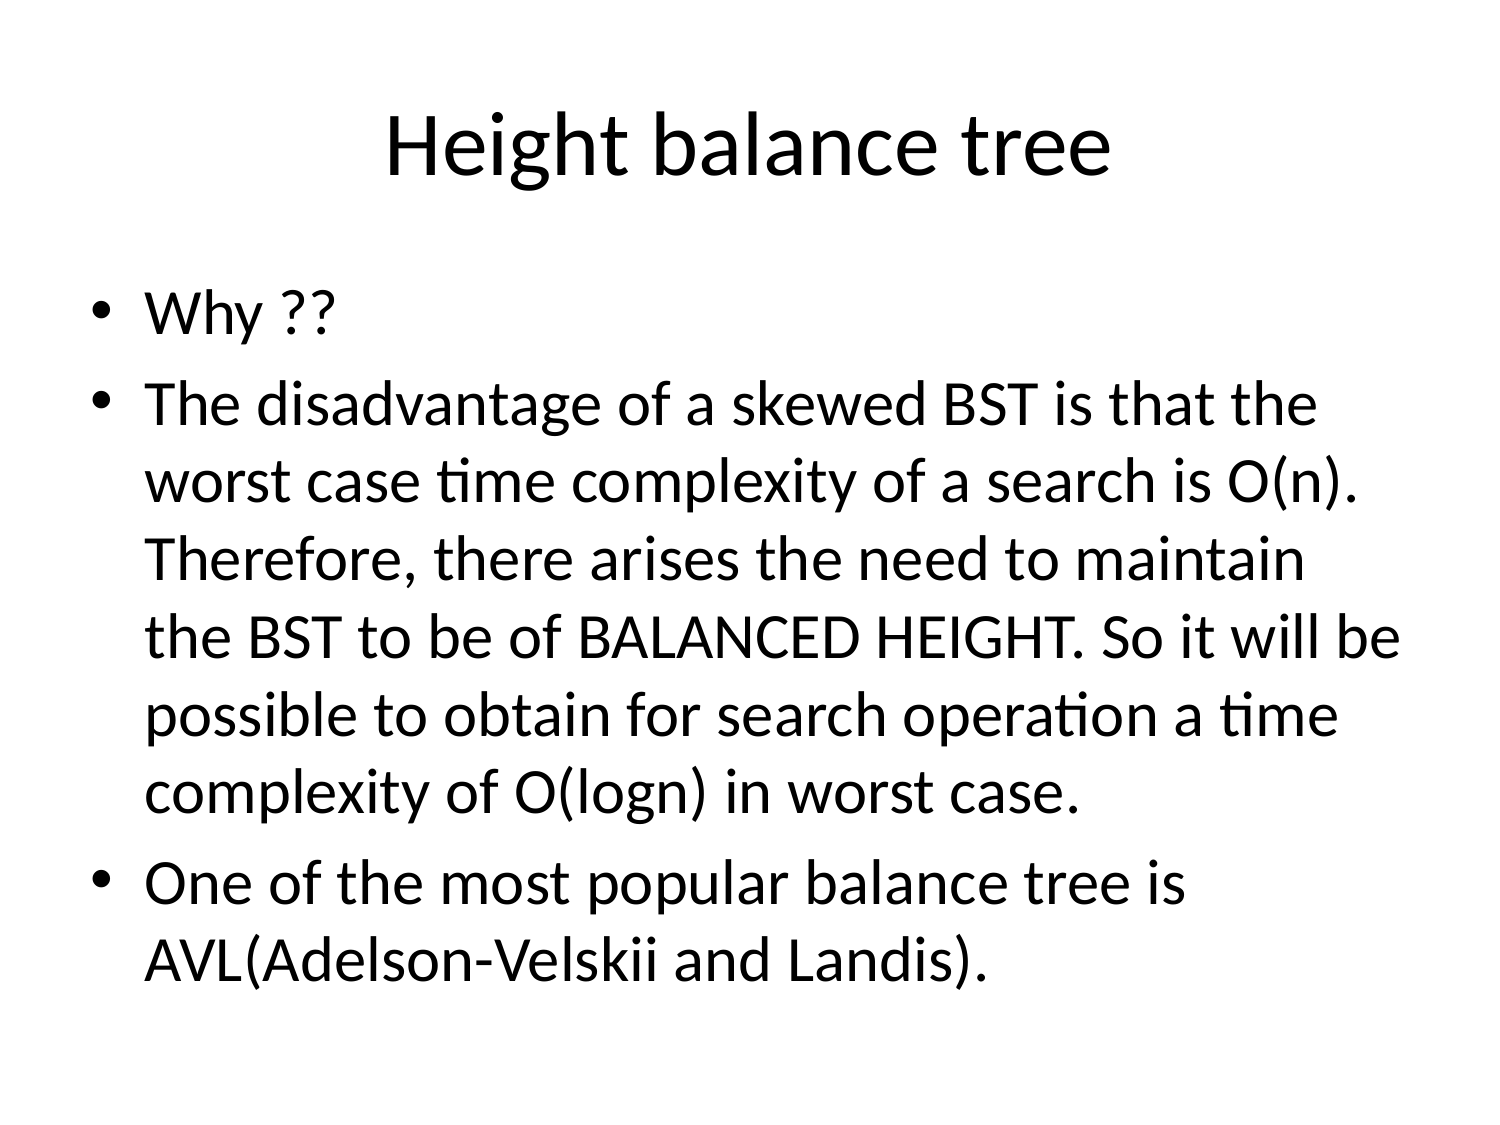

# Height balance tree
Why ??
The disadvantage of a skewed BST is that the worst case time complexity of a search is O(n). Therefore, there arises the need to maintain the BST to be of BALANCED HEIGHT. So it will be possible to obtain for search operation a time complexity of O(logn) in worst case.
One of the most popular balance tree is AVL(Adelson-Velskii and Landis).